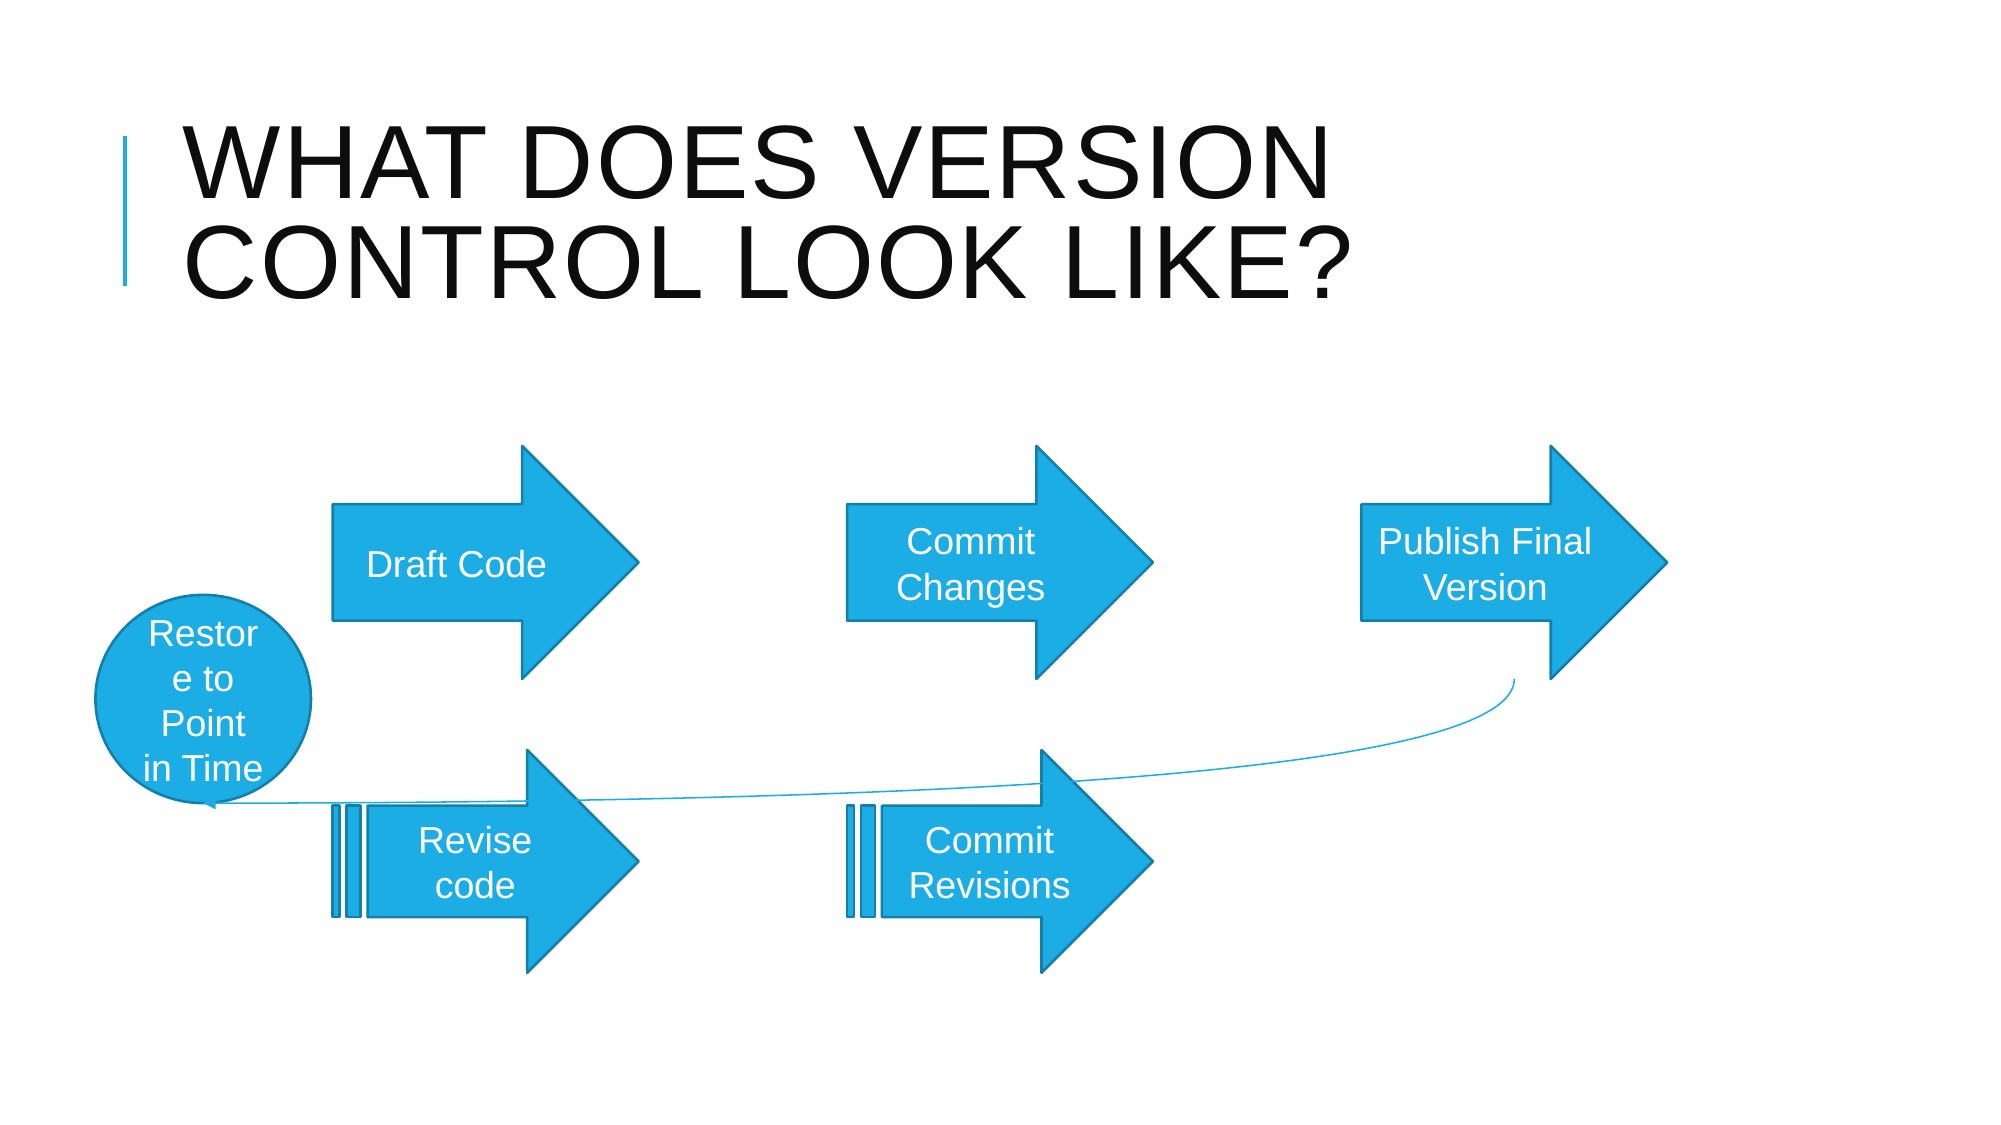

# What does Version Control Look Like?
Commit Changes
Publish Final Version
Draft Code
Restore to Point in Time
Commit Revisions
Revise code